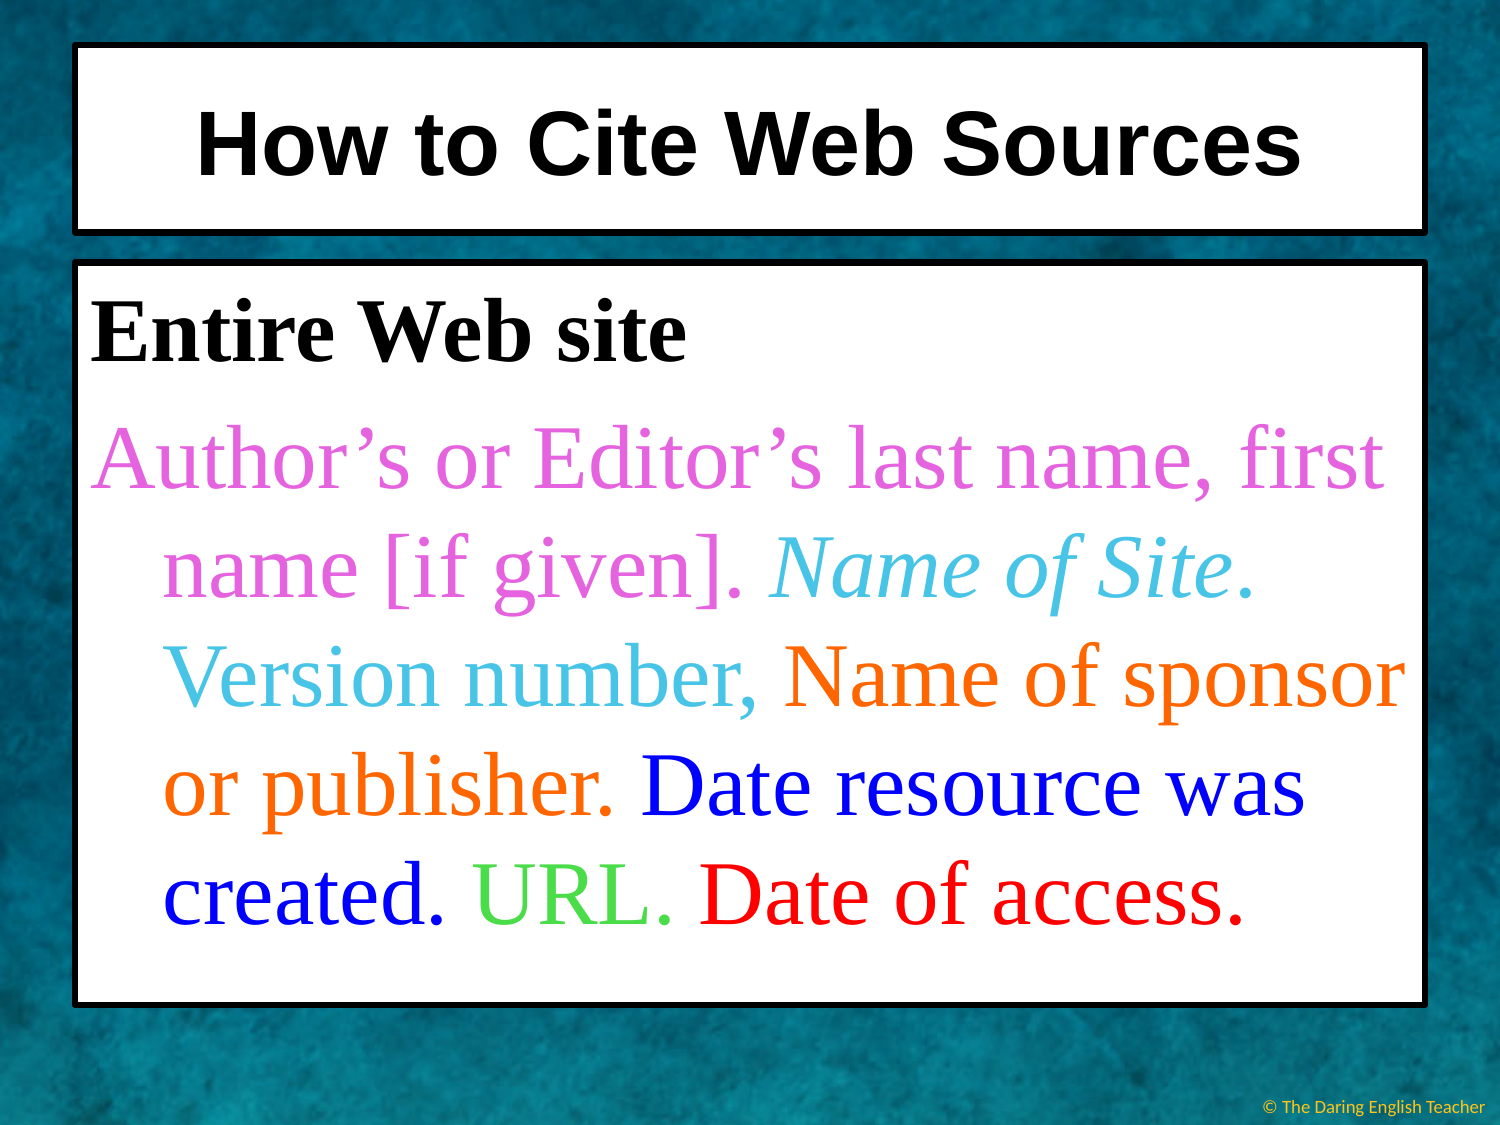

# How to Cite Web Sources
Entire Web site
Author’s or Editor’s last name, first name [if given]. Name of Site. Version number, Name of sponsor or publisher. Date resource was created. URL. Date of access.